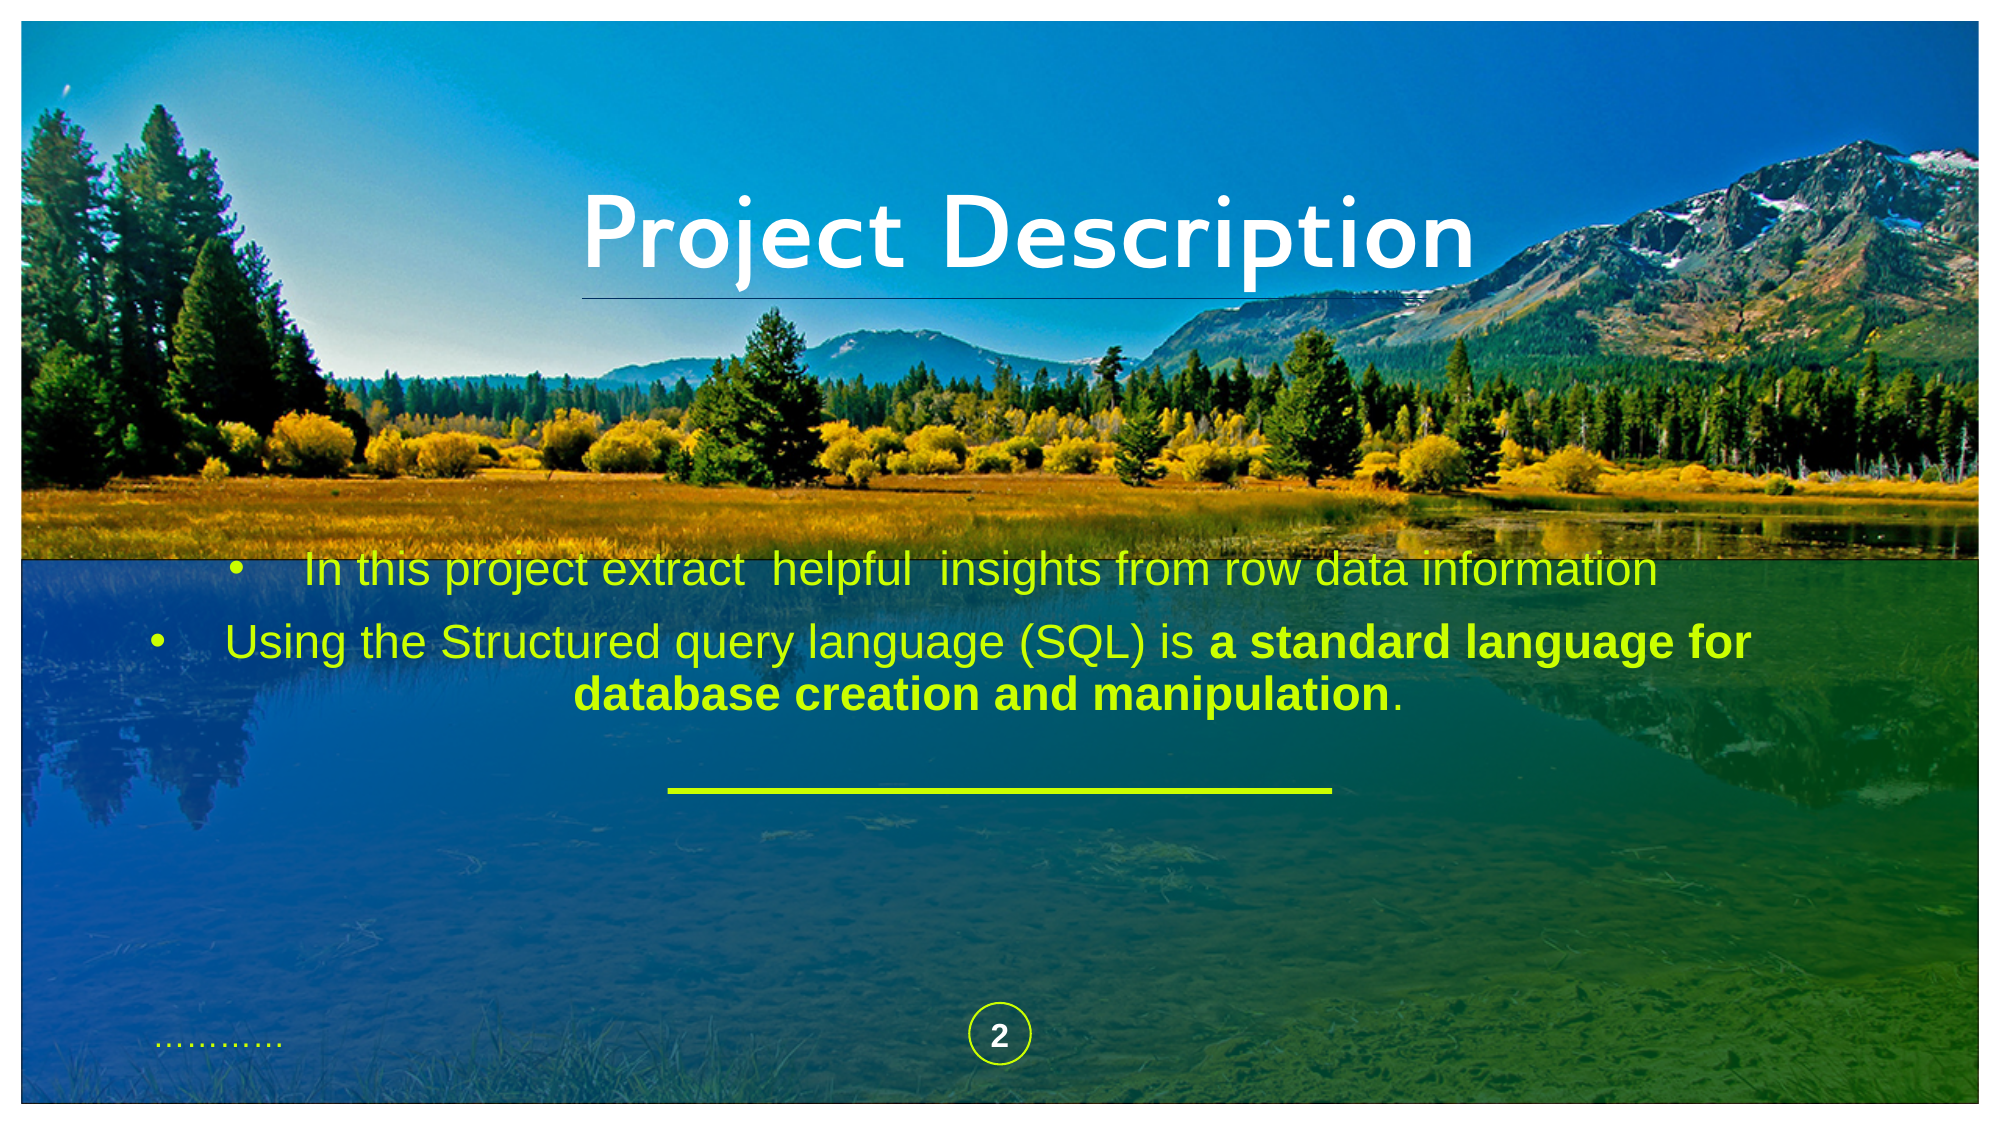

# Project Description
In this project extract  helpful  insights from row data information
Using the Structured query language (SQL) is a standard language for database creation and manipulation.

…………
2